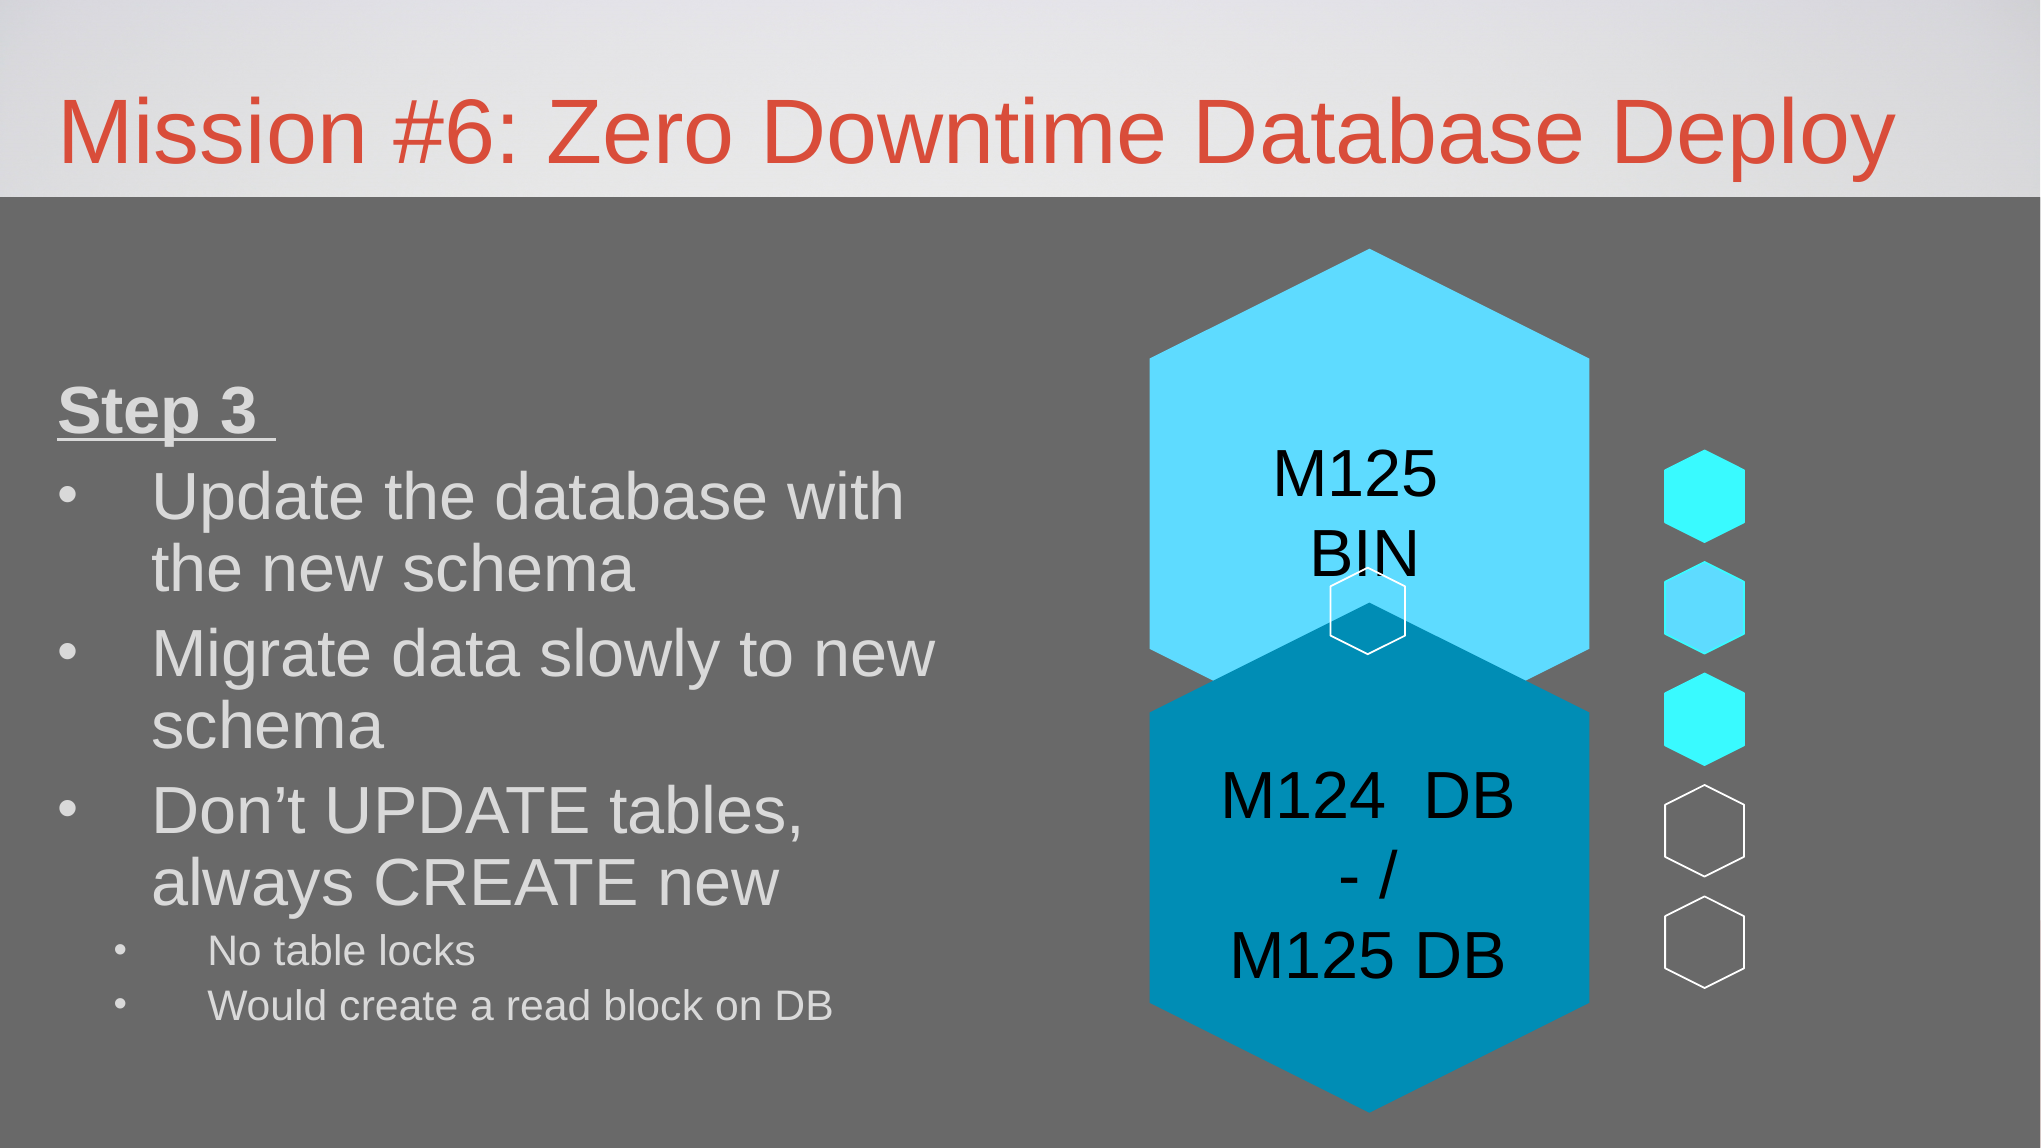

Mission #6: Zero Downtime Database Deploy

M125  BIN

M124  DB
- /
M125 DB
Step 3
Update the database with the new schema
Migrate data slowly to new schema
Don’t UPDATE tables, always CREATE new
No table locks
Would create a read block on DB